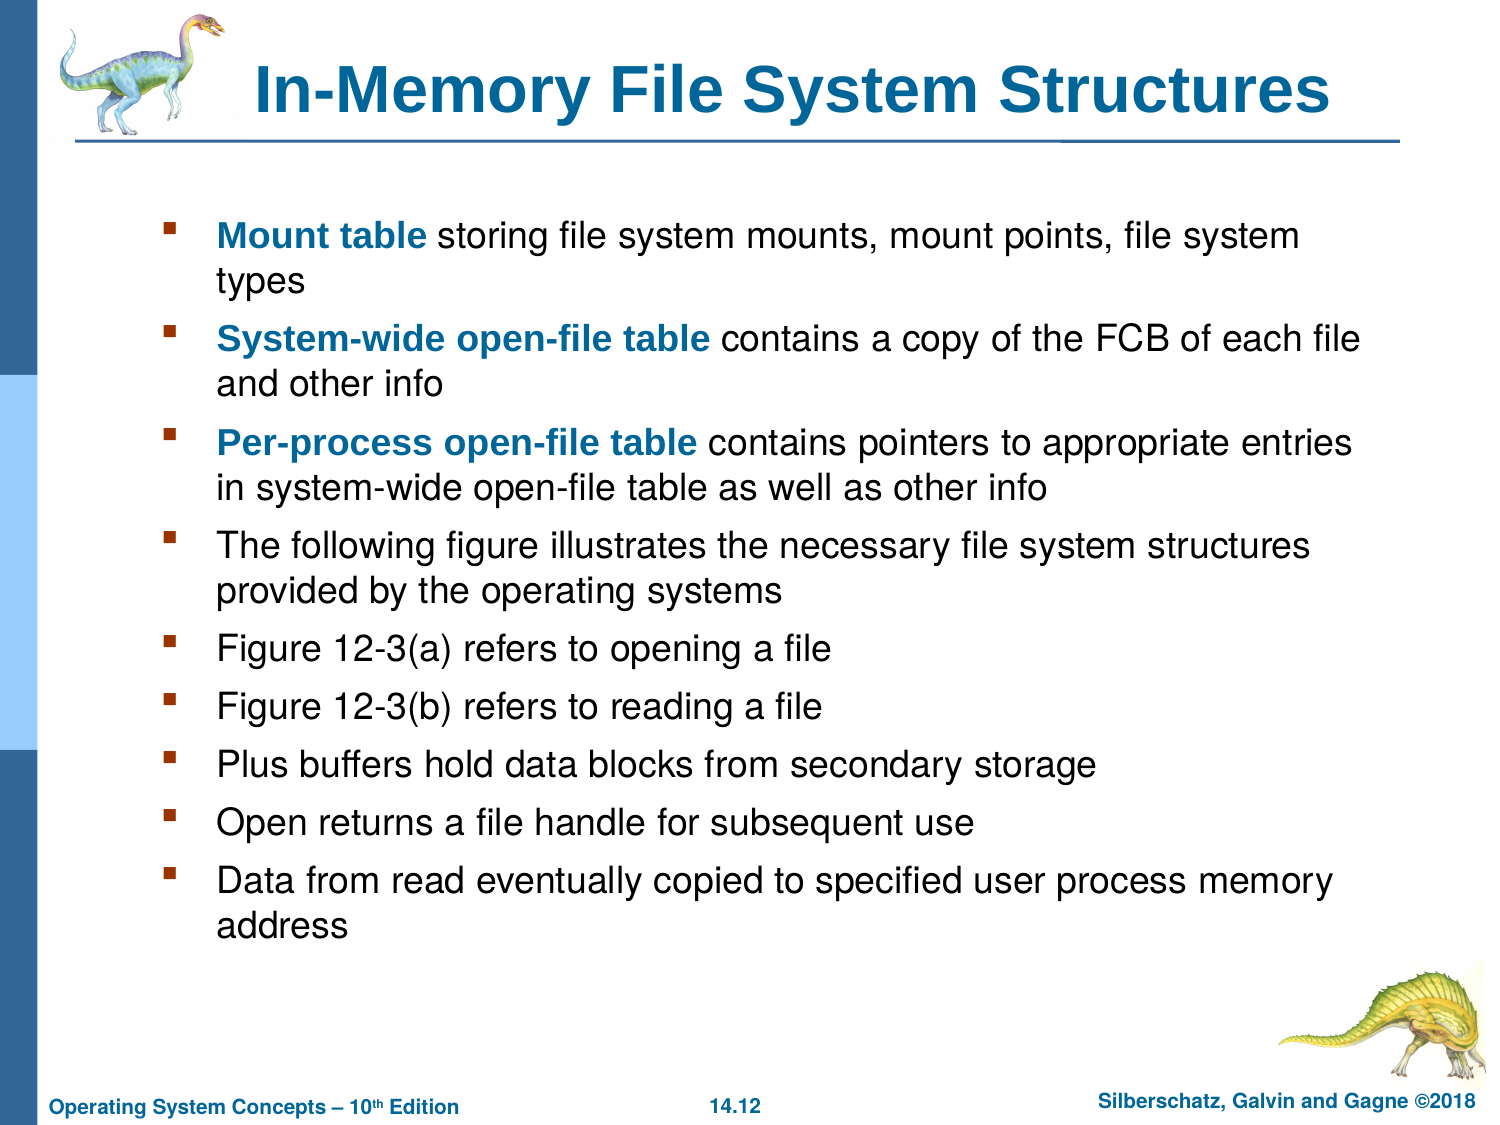

# In-Memory File System Structures
Mount table storing file system mounts, mount points, file system types
System-wide open-file table contains a copy of the FCB of each file and other info
Per-process open-file table contains pointers to appropriate entries in system-wide open-file table as well as other info
The following figure illustrates the necessary file system structures provided by the operating systems
Figure 12-3(a) refers to opening a file
Figure 12-3(b) refers to reading a file
Plus buffers hold data blocks from secondary storage
Open returns a file handle for subsequent use
Data from read eventually copied to specified user process memory address